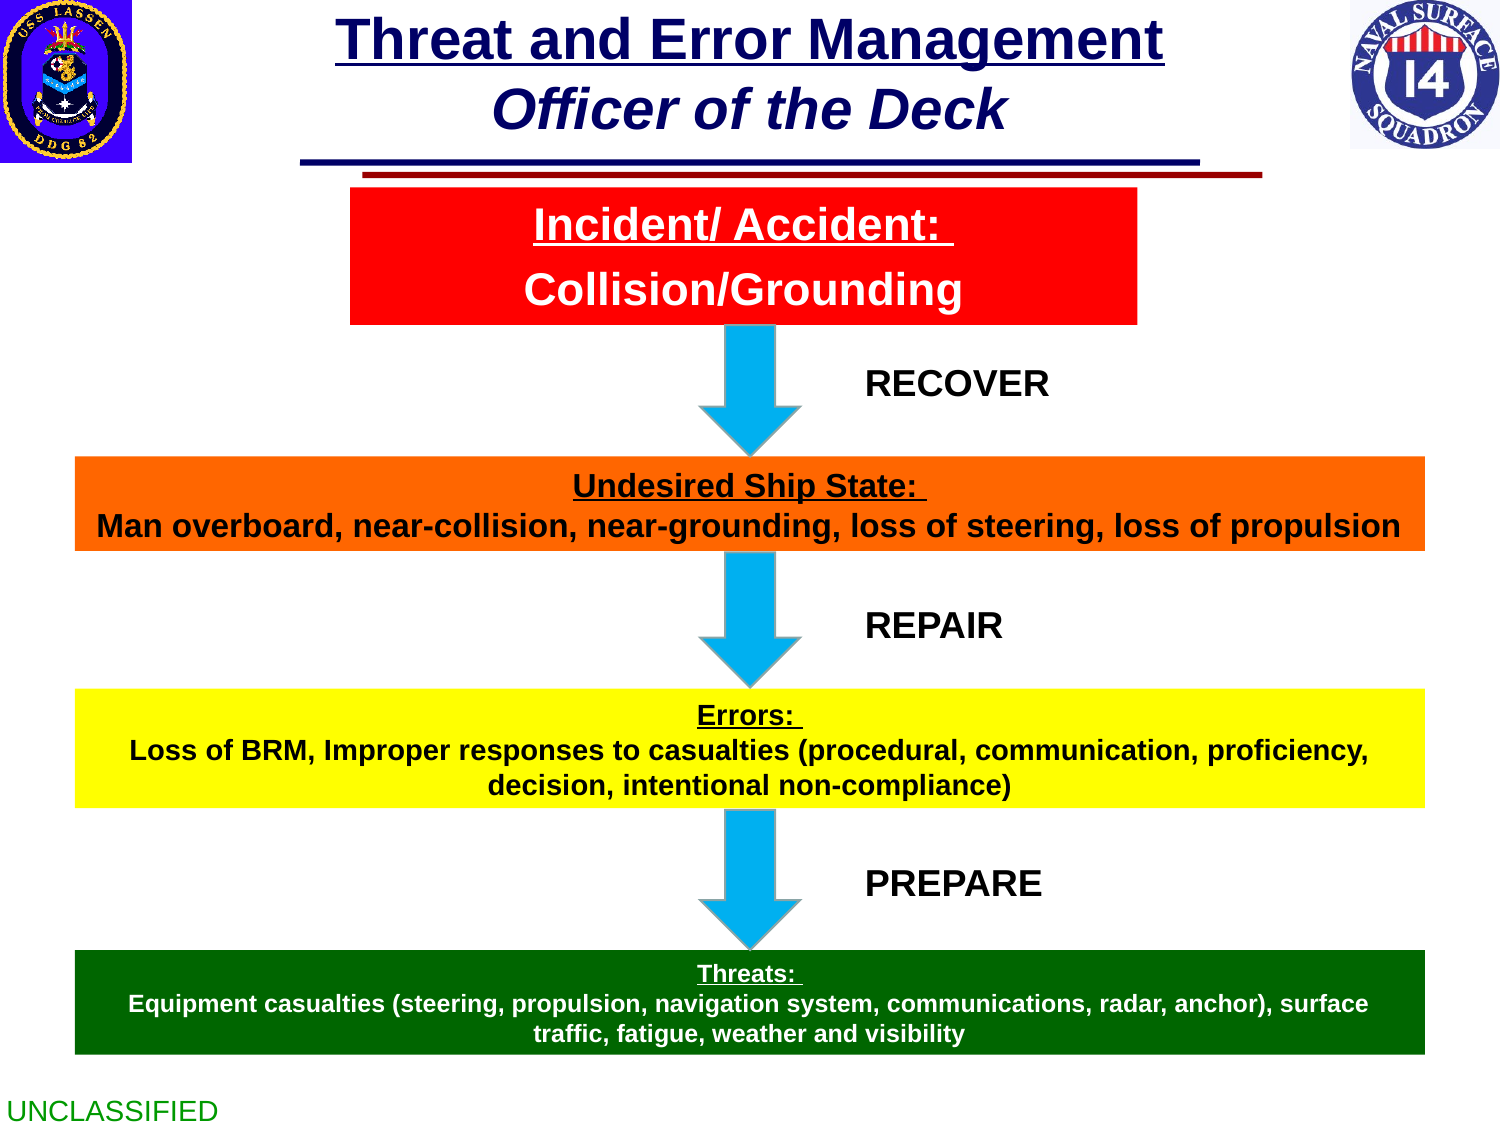

# Threat and Error Management Officer of the Deck
Incident/ Accident:
Collision/Grounding

RECOVER
Undesired Ship State:
Man overboard, near-collision, near-grounding, loss of steering, loss of propulsion

REPAIR
Errors:
Loss of BRM, Improper responses to casualties (procedural, communication, proficiency, decision, intentional non-compliance)

PREPARE
Threats:
Equipment casualties (steering, propulsion, navigation system, communications, radar, anchor), surface traffic, fatigue, weather and visibility
UNCLASSIFIED